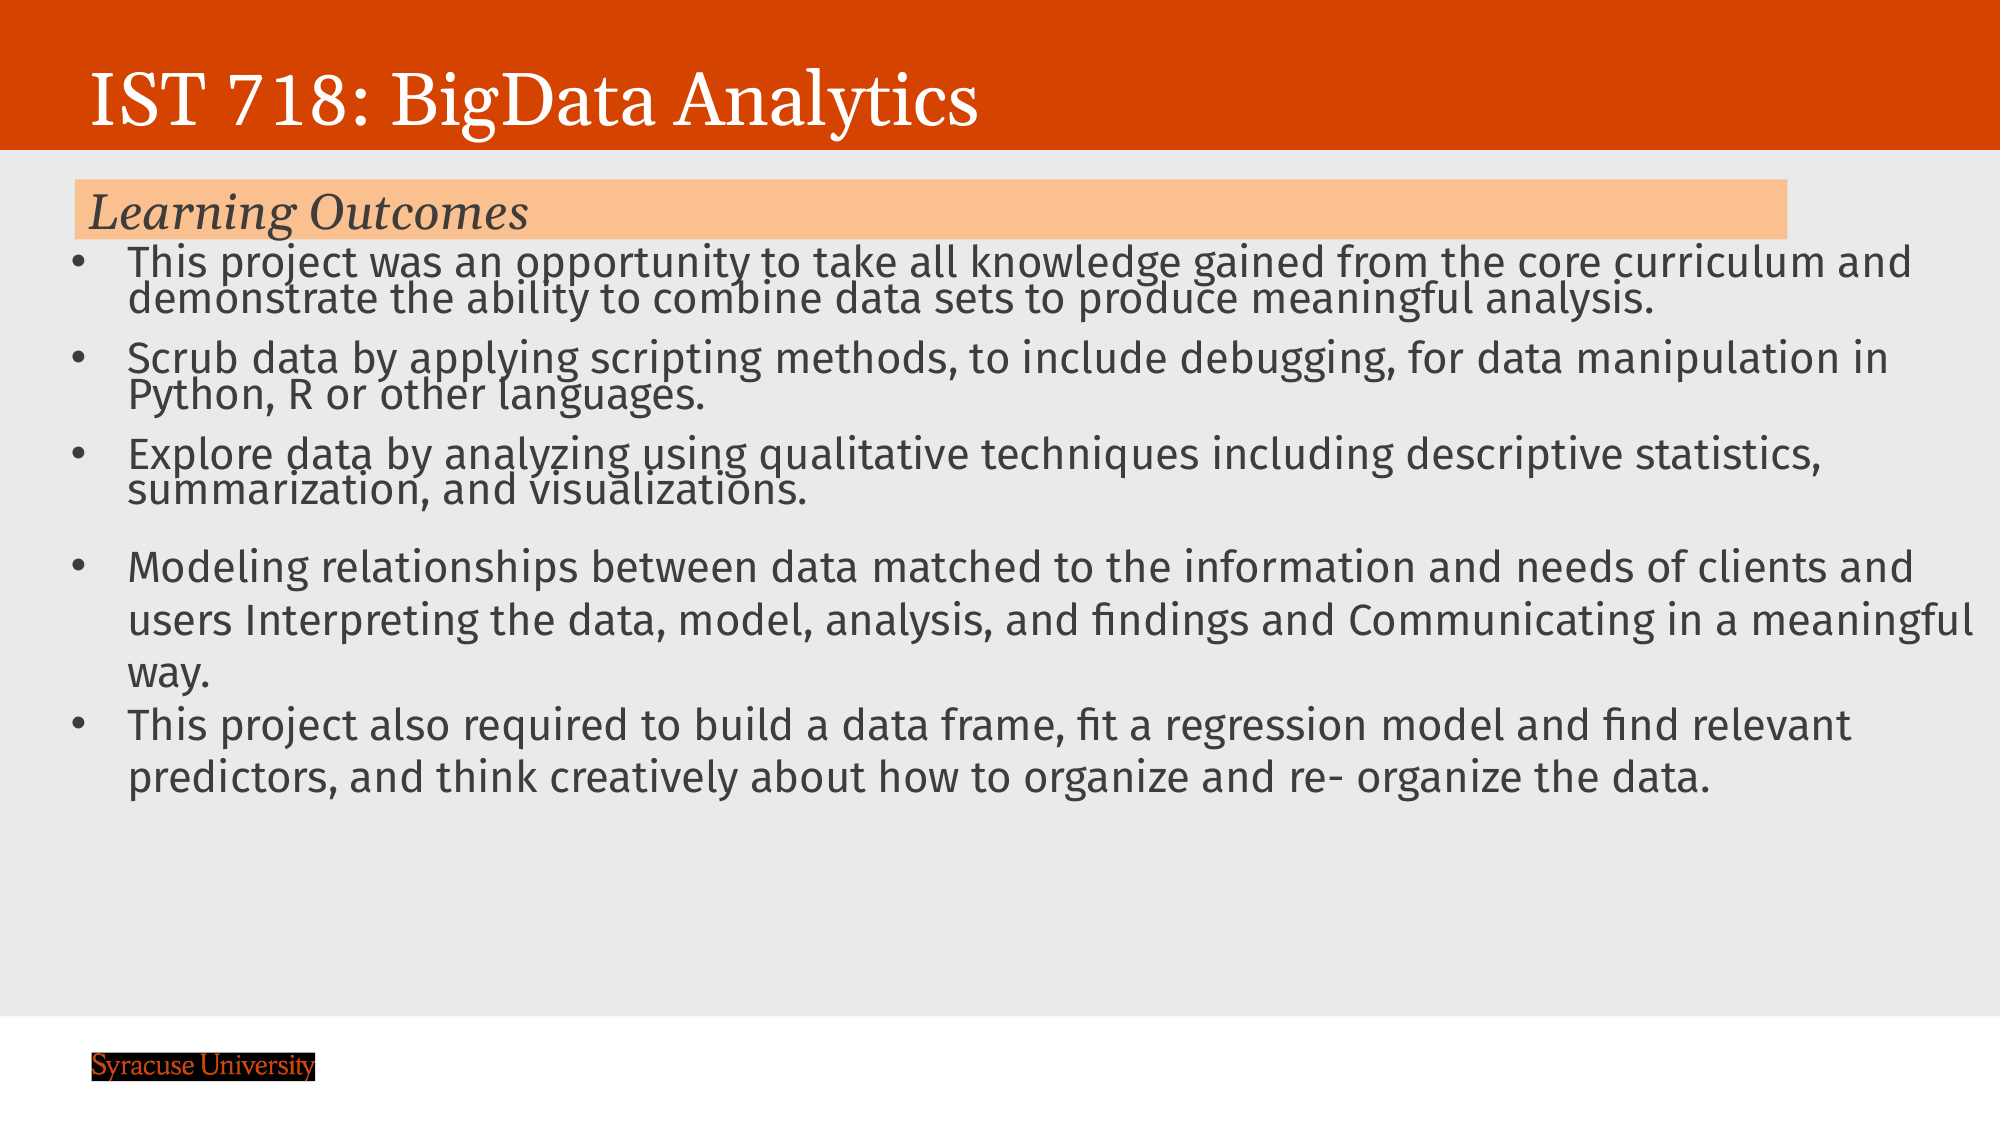

# IST 718: BigData Analytics

Learning Outcomes
This project was an opportunity to take all knowledge gained from the core curriculum and demonstrate the ability to combine data sets to produce meaningful analysis.
 Scrub data by applying scripting methods, to include debugging, for data manipulation in Python, R or other languages.
Explore data by analyzing using qualitative techniques including descriptive statistics, summarization, and visualizations.
Modeling relationships between data matched to the information and needs of  clients and users Interpreting the data, model, analysis, and findings and Communicating in a meaningful way.
This project also required to build a data frame, fit a regression model and find relevant predictors, and think creatively about how to organize and re- organize the data.